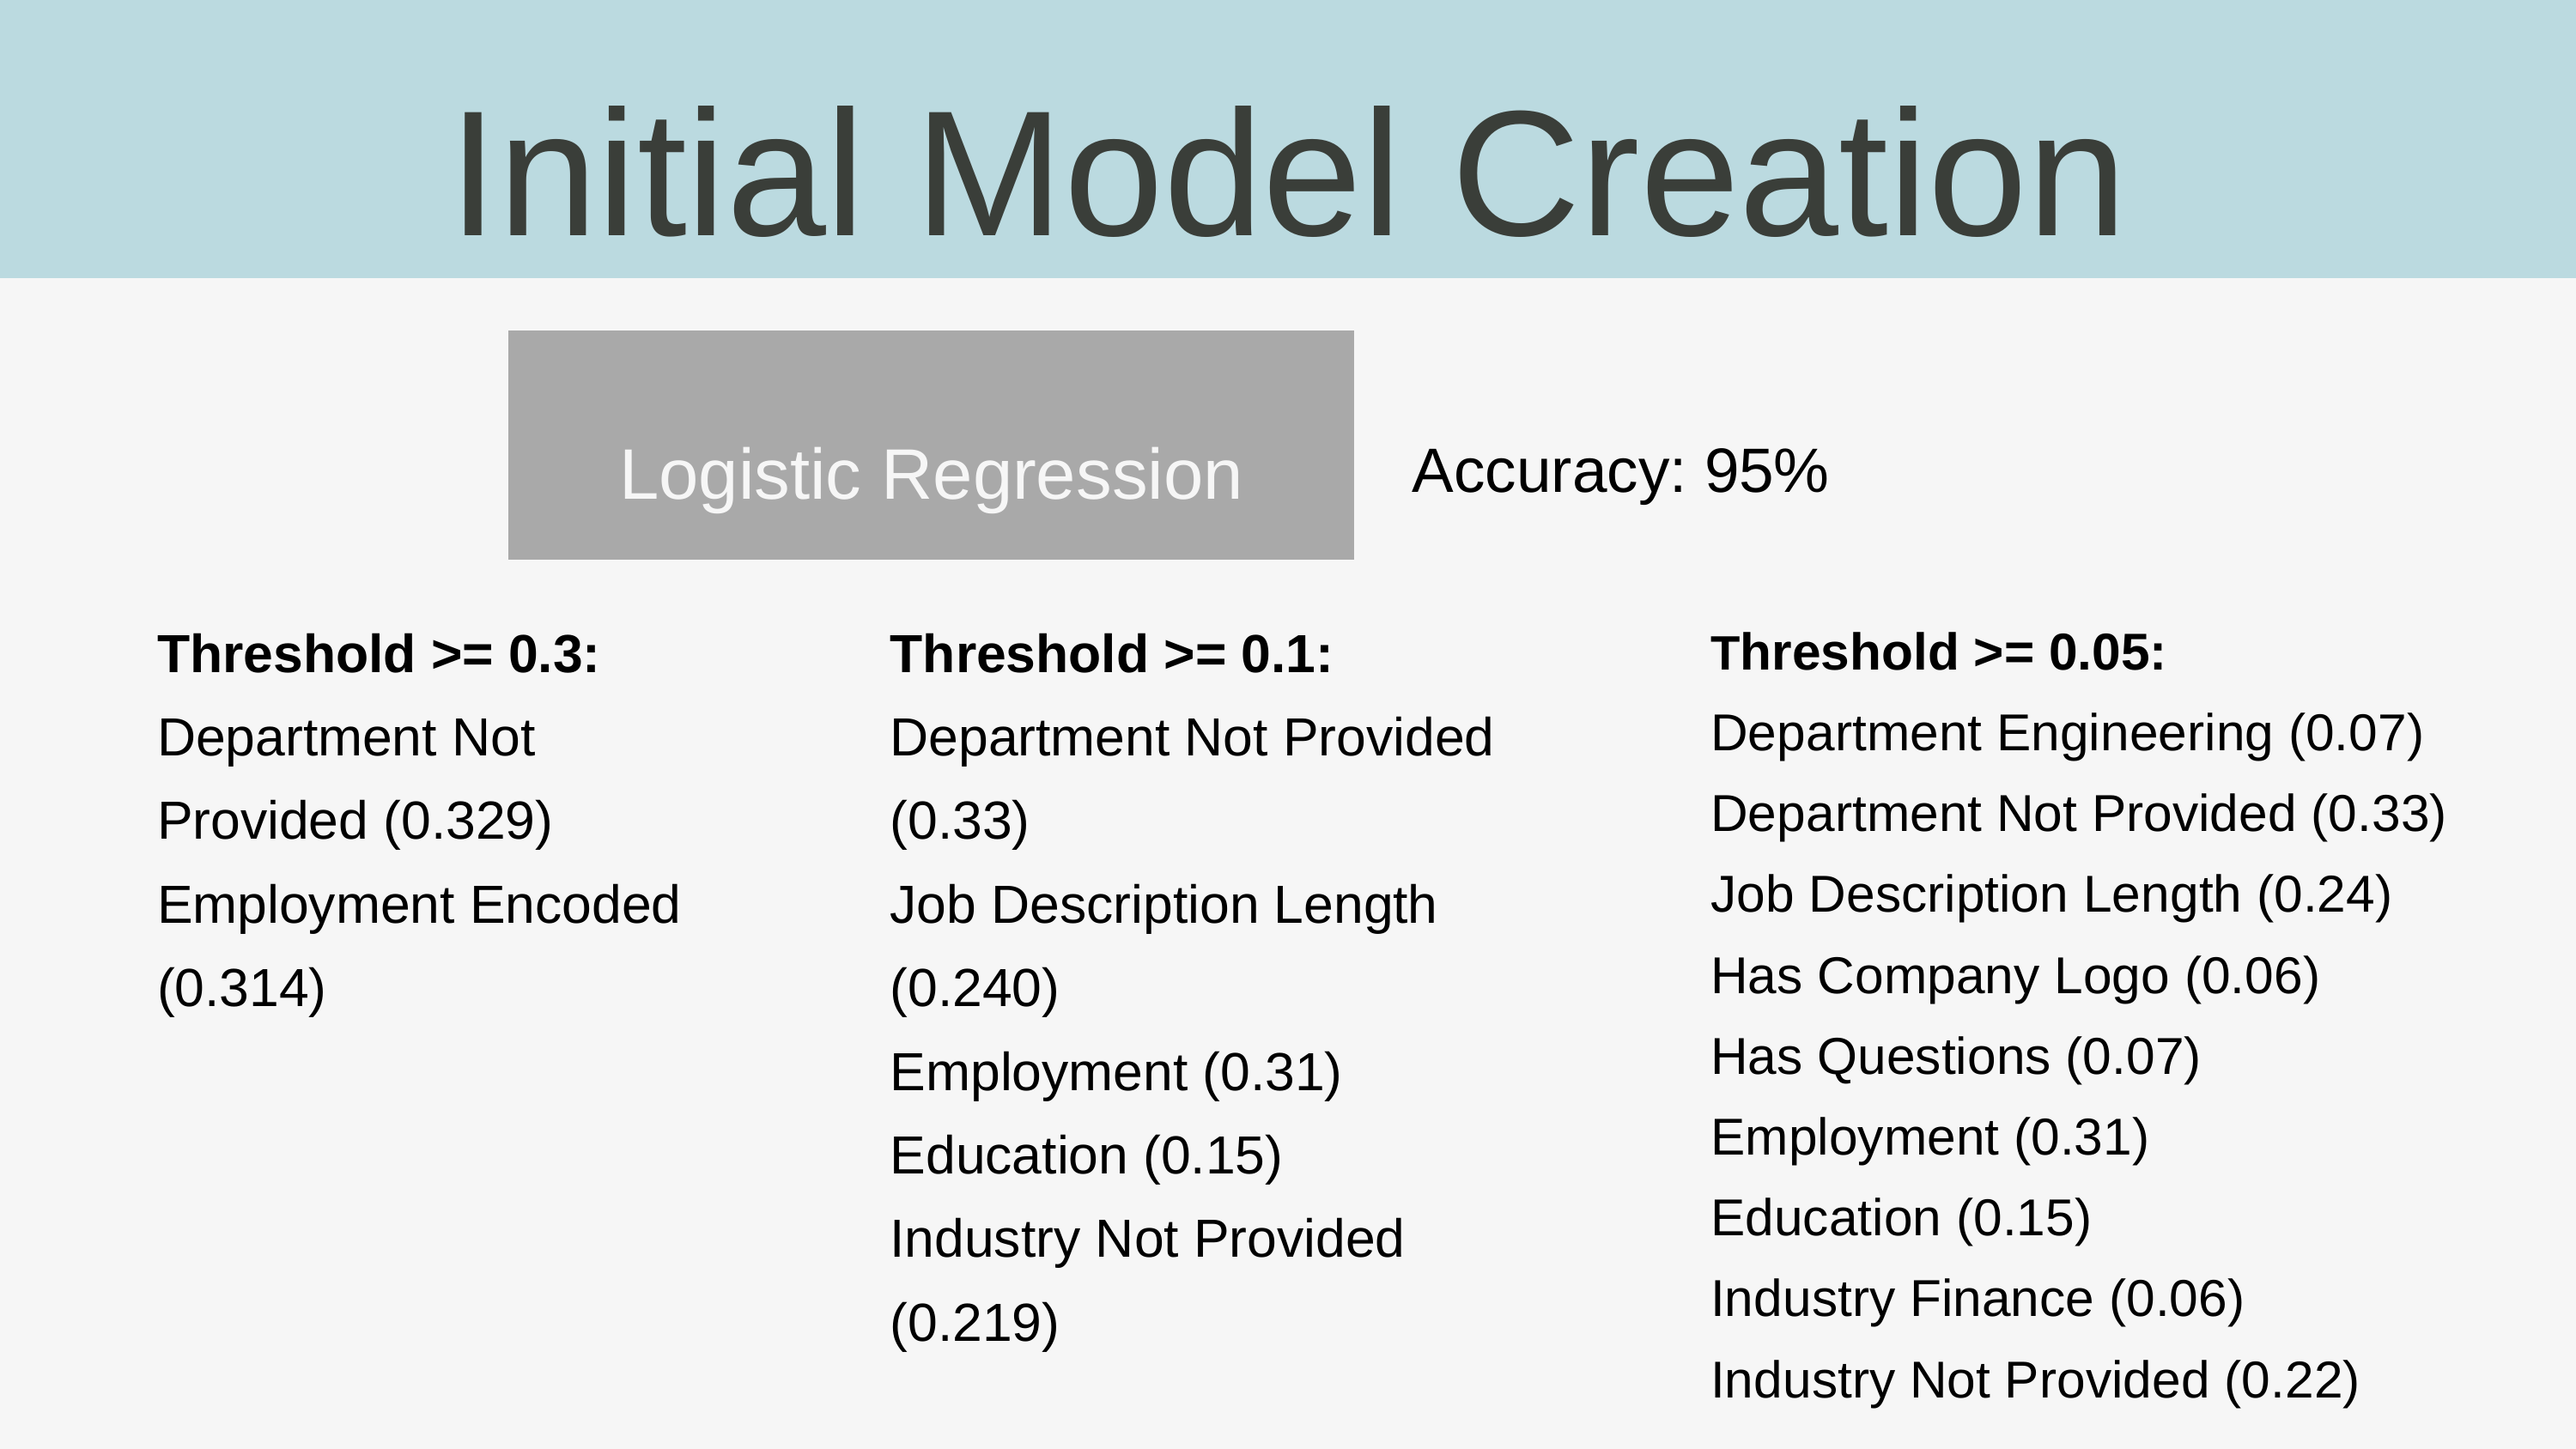

Initial Model Creation

Logistic Regression
Accuracy: 95%
Threshold >= 0.3:
Department Not Provided (0.329)
Employment Encoded (0.314)
Threshold >= 0.1:
Department Not Provided (0.33)
Job Description Length (0.240)
Employment (0.31)
Education (0.15)
Industry Not Provided (0.219)
Threshold >= 0.05:
Department Engineering (0.07)
Department Not Provided (0.33)
Job Description Length (0.24)
Has Company Logo (0.06)
Has Questions (0.07)
Employment (0.31)
Education (0.15)
Industry Finance (0.06)
Industry Not Provided (0.22)